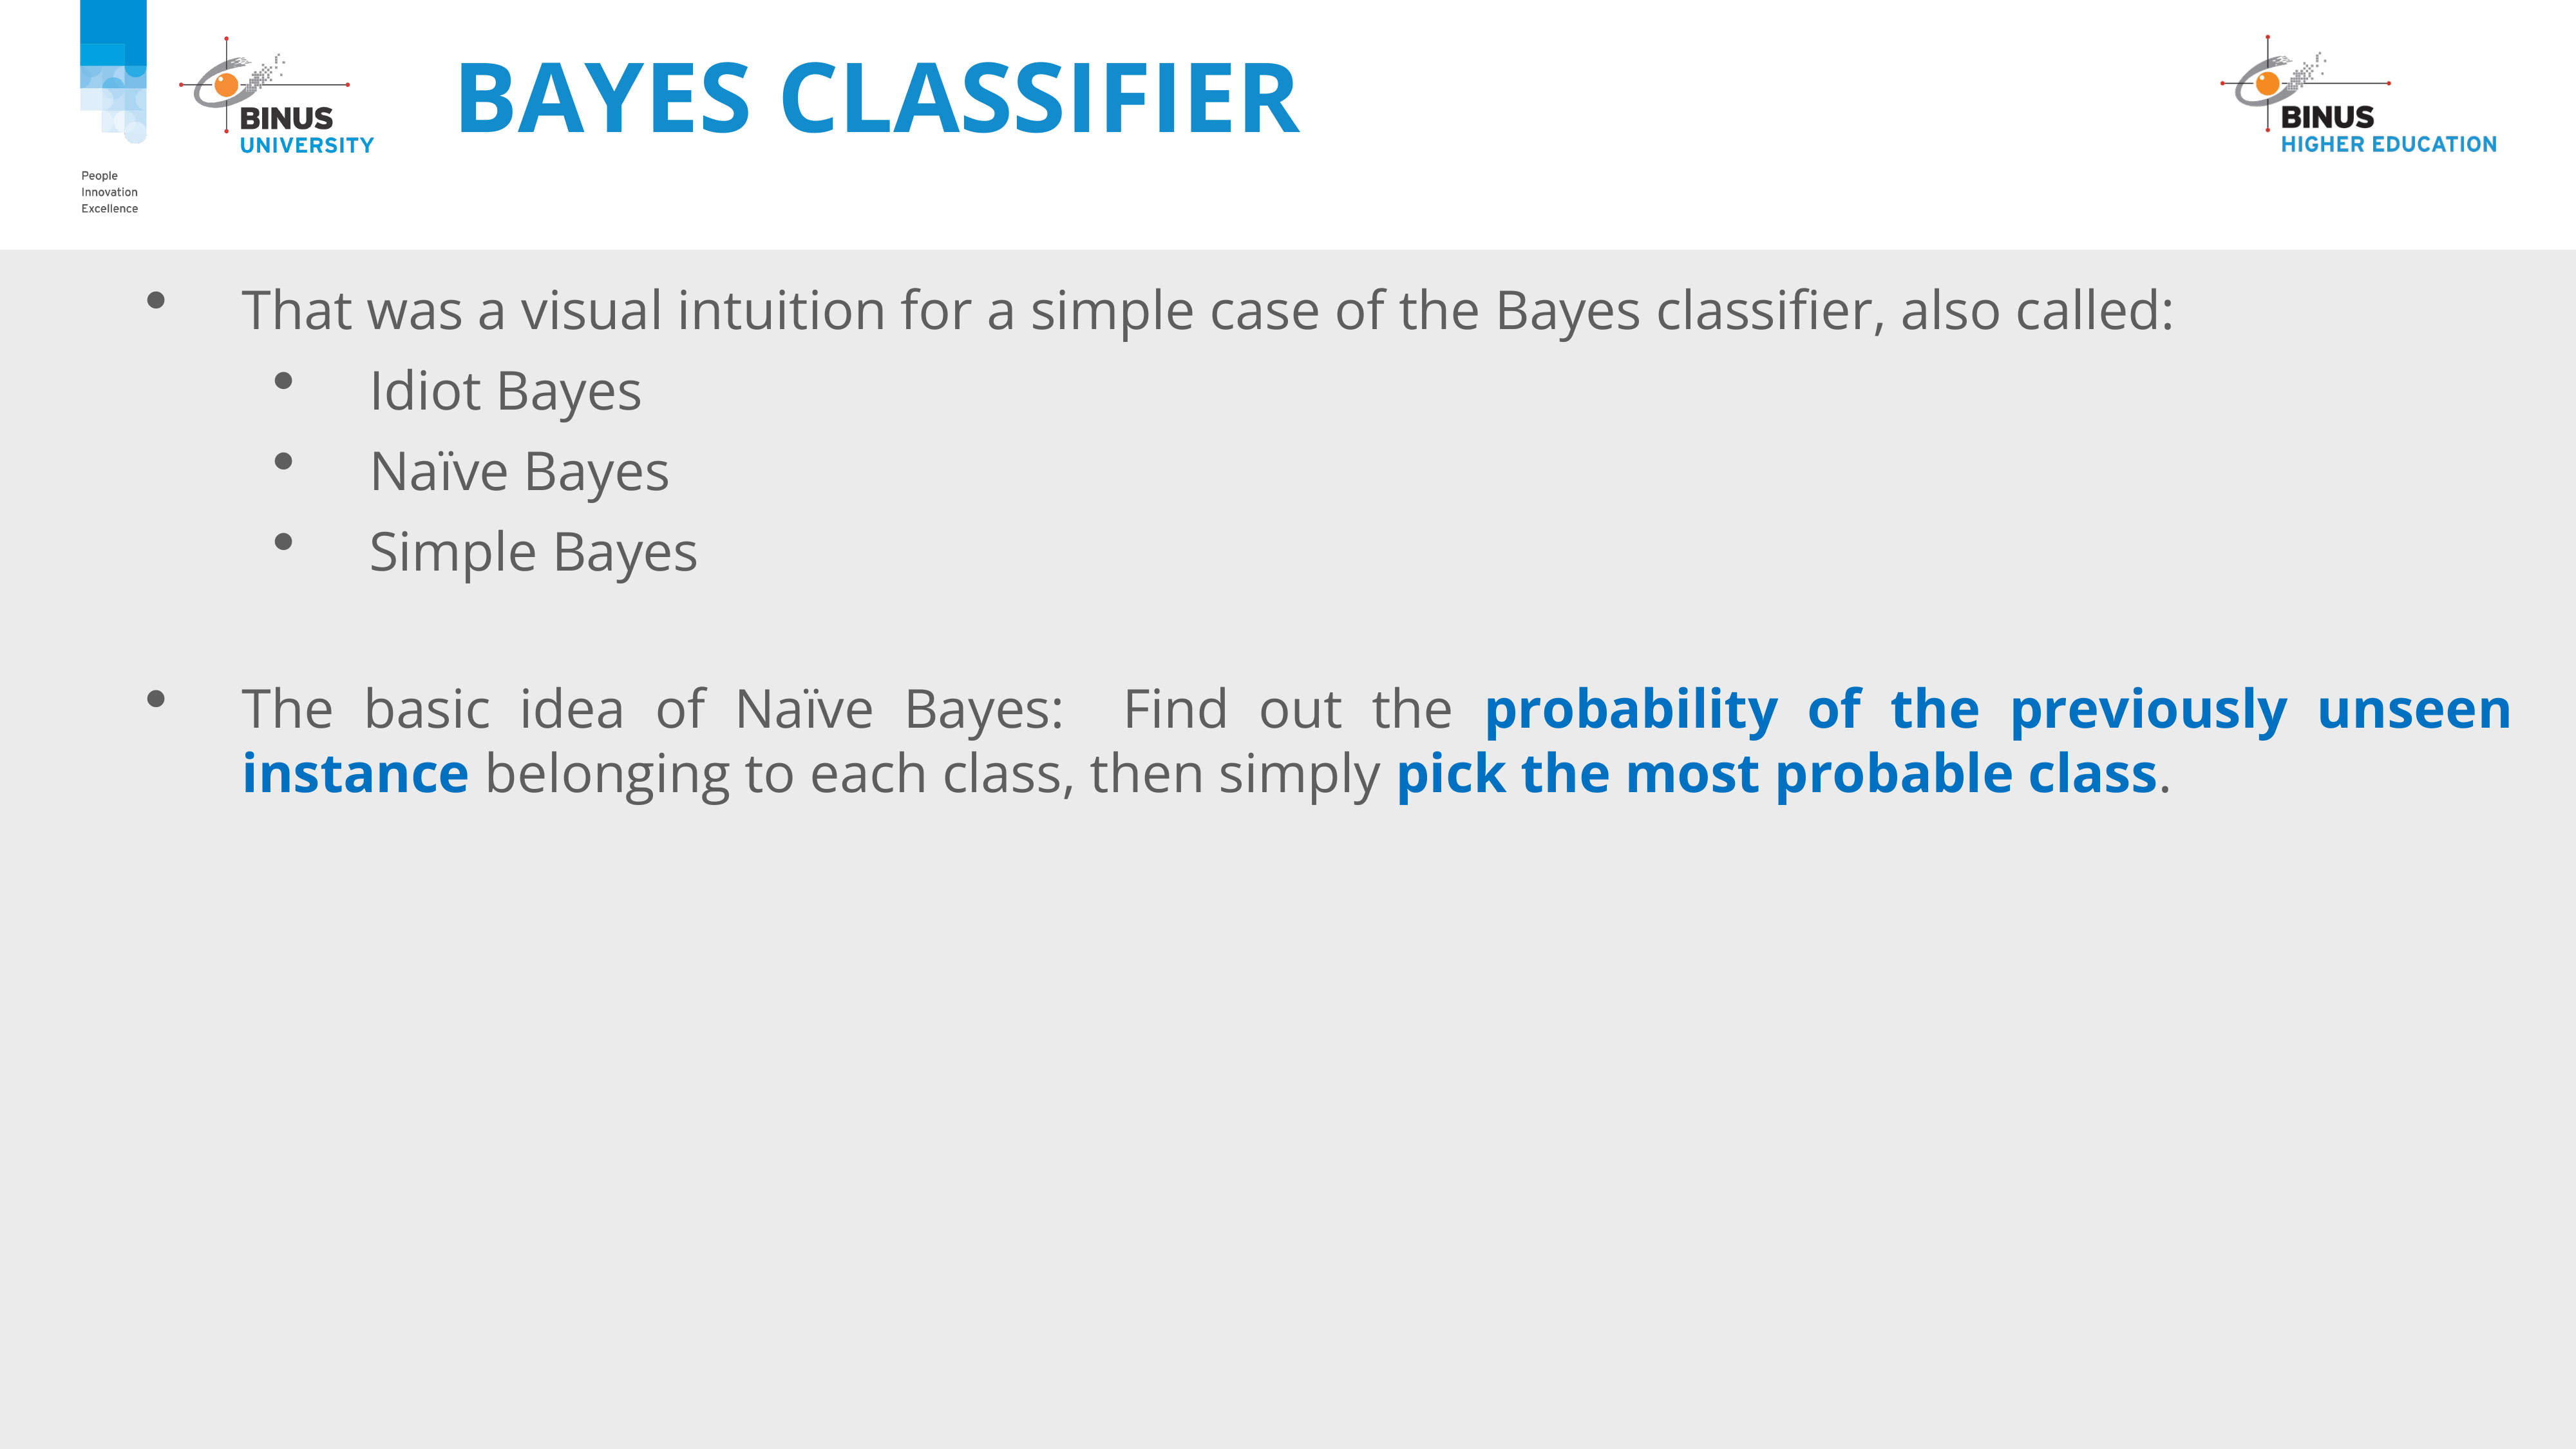

# Bayes Classifier
That was a visual intuition for a simple case of the Bayes classifier, also called:
Idiot Bayes
Naïve Bayes
Simple Bayes

The basic idea of Naïve Bayes:  Find out the probability of the previously unseen instance belonging to each class, then simply pick the most probable class.